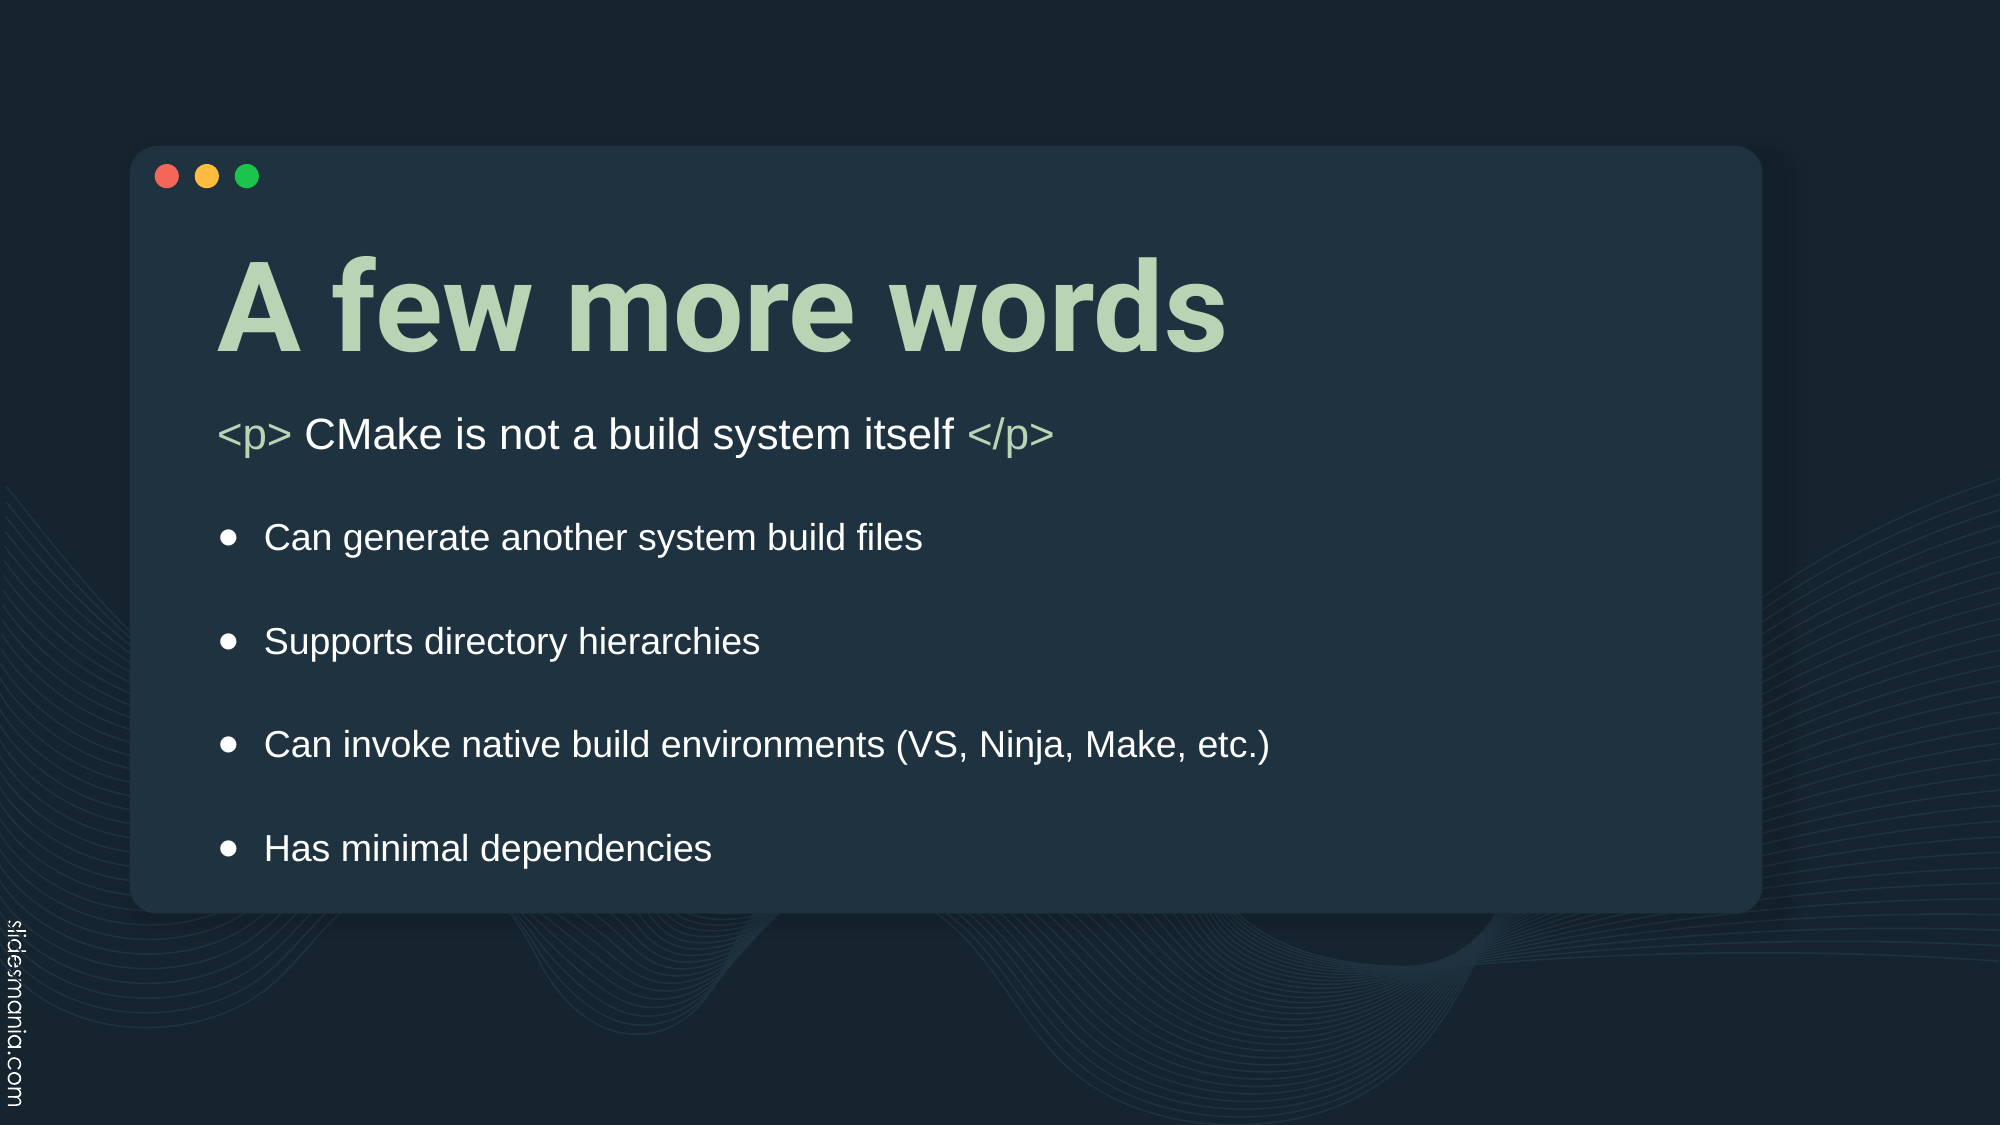

# A few more words
<p> CMake is not a build system itself </p>
Can generate another system build files

Supports directory hierarchies

Can invoke native build environments (VS, Ninja, Make, etc.)

Has minimal dependencies